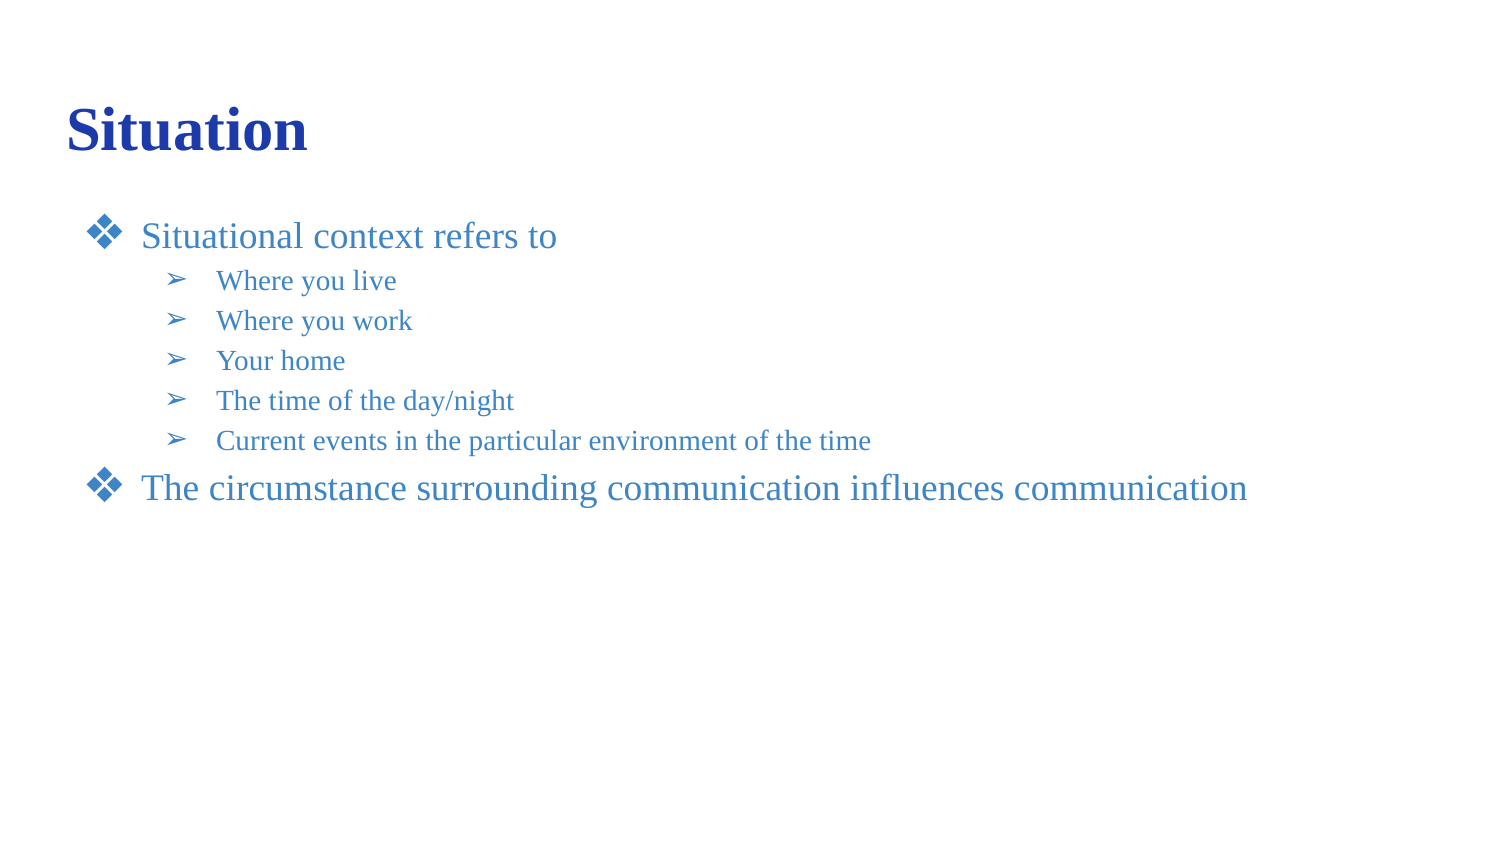

# Situation
Situational context refers to
Where you live
Where you work
Your home
The time of the day/night
Current events in the particular environment of the time
The circumstance surrounding communication influences communication